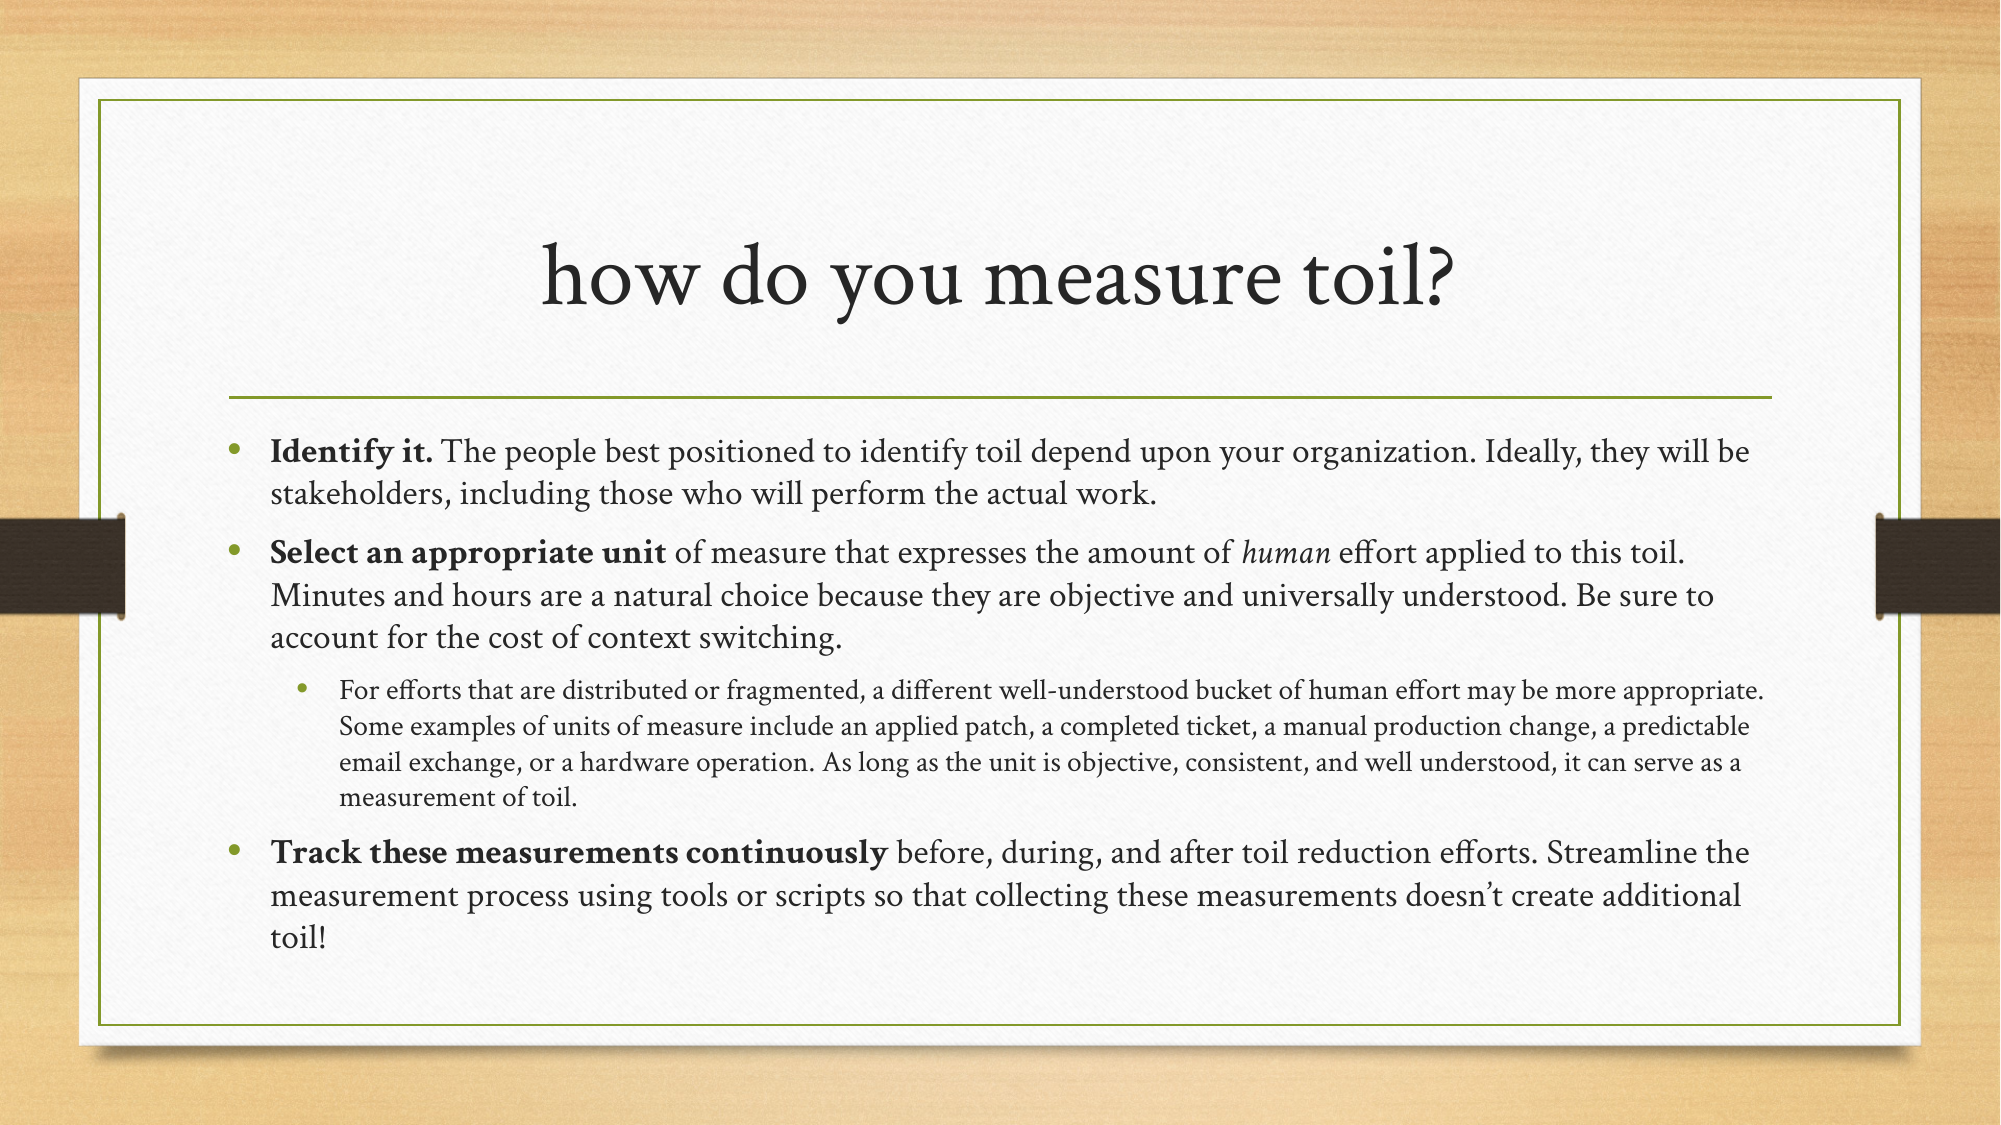

# how do you measure toil?
Identify it. The people best positioned to identify toil depend upon your organization. Ideally, they will be stakeholders, including those who will perform the actual work.
Select an appropriate unit of measure that expresses the amount of human effort applied to this toil. Minutes and hours are a natural choice because they are objective and universally understood. Be sure to account for the cost of context switching.
For efforts that are distributed or fragmented, a different well-understood bucket of human effort may be more appropriate. Some examples of units of measure include an applied patch, a completed ticket, a manual production change, a predictable email exchange, or a hardware operation. As long as the unit is objective, consistent, and well understood, it can serve as a measurement of toil.
Track these measurements continuously before, during, and after toil reduction efforts. Streamline the measurement process using tools or scripts so that collecting these measurements doesn’t create additional toil!